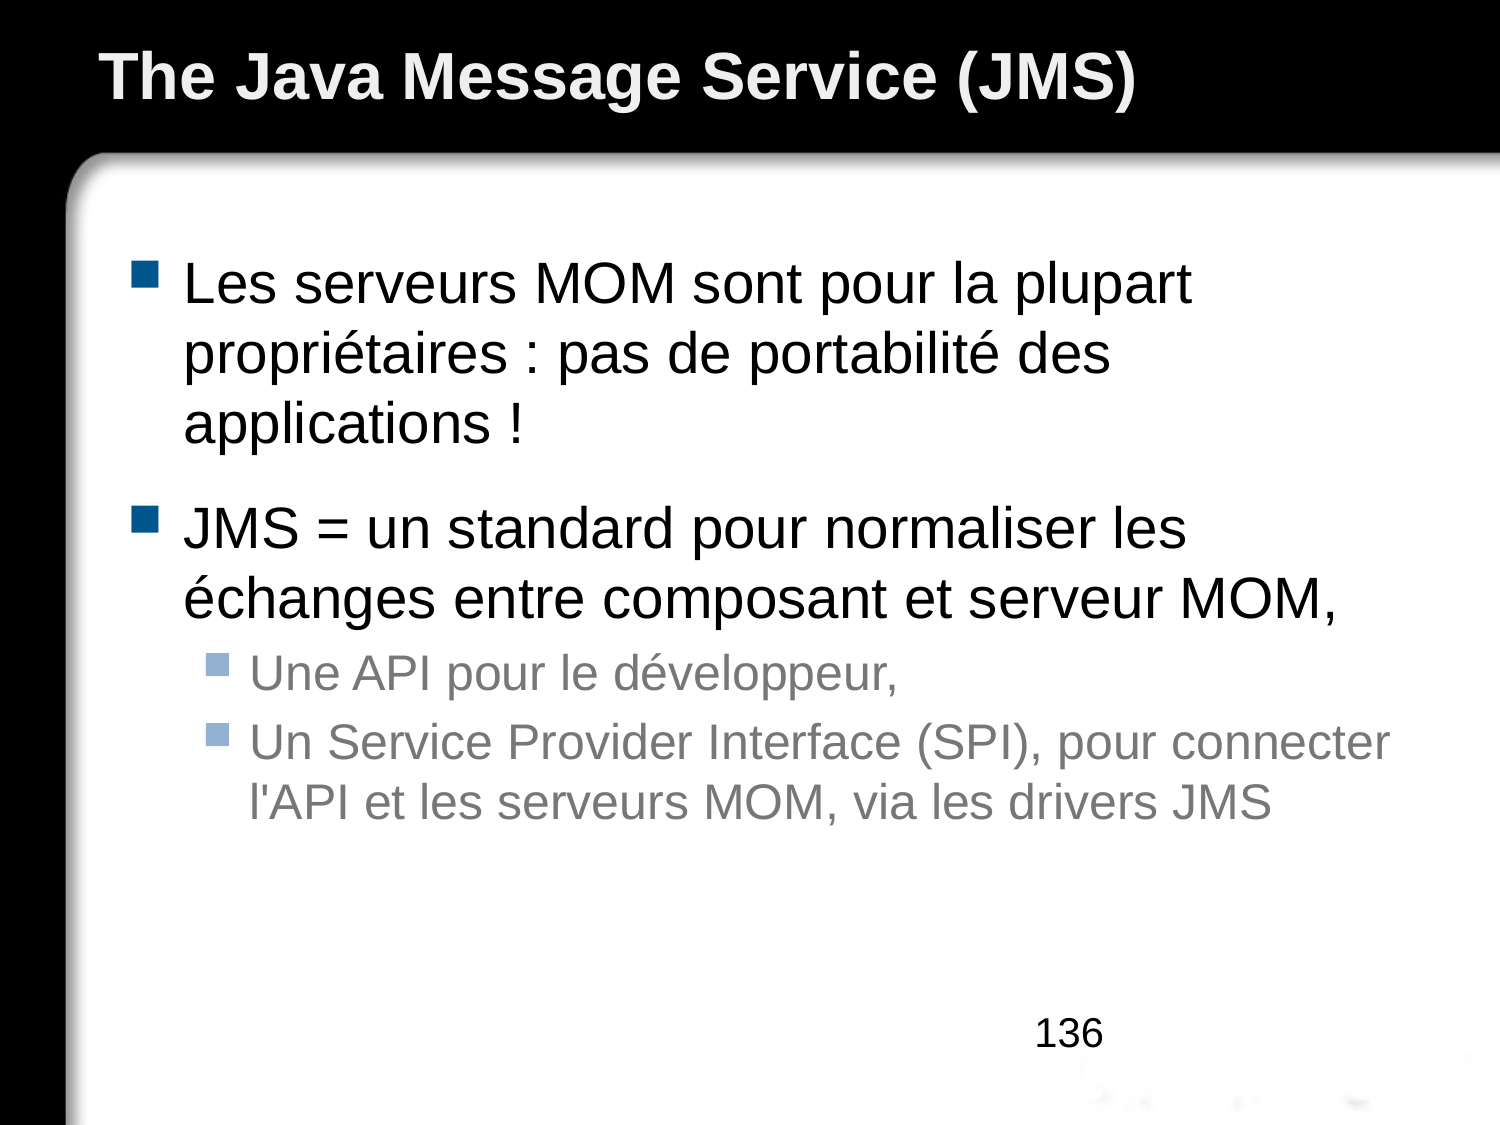

# The Java Message Service (JMS)
Les serveurs MOM sont pour la plupart propriétaires : pas de portabilité des applications !
JMS = un standard pour normaliser les échanges entre composant et serveur MOM,
Une API pour le développeur,
Un Service Provider Interface (SPI), pour connecter l'API et les serveurs MOM, via les drivers JMS